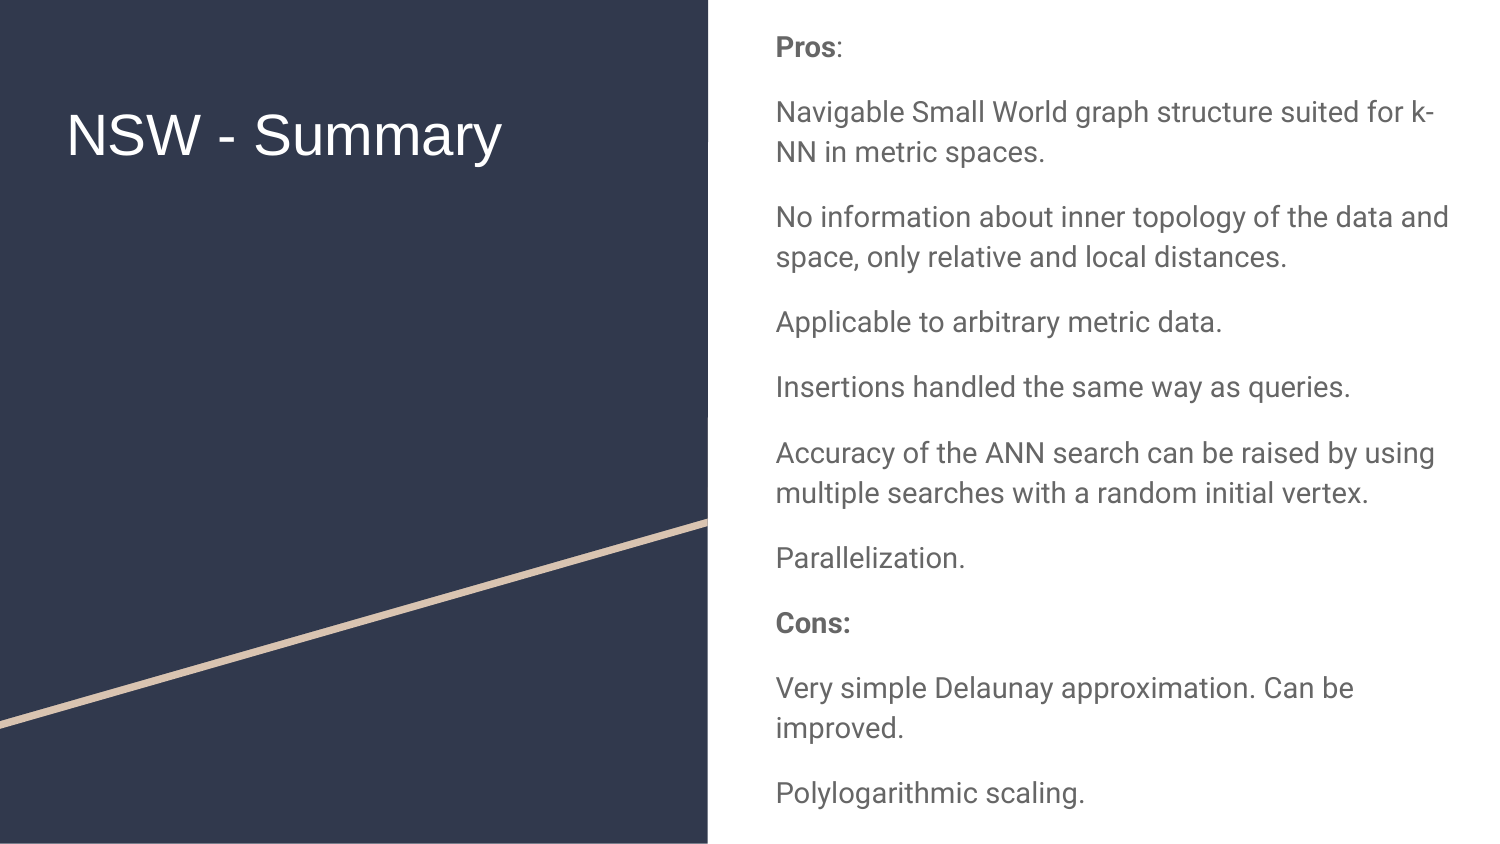

Pros:
Navigable Small World graph structure suited for k-NN in metric spaces.
No information about inner topology of the data and space, only relative and local distances.
Applicable to arbitrary metric data.
Insertions handled the same way as queries.
Accuracy of the ANN search can be raised by using multiple searches with a random initial vertex.
Parallelization.
Cons:
Very simple Delaunay approximation. Can be improved.
Polylogarithmic scaling.
# NSW - Summary